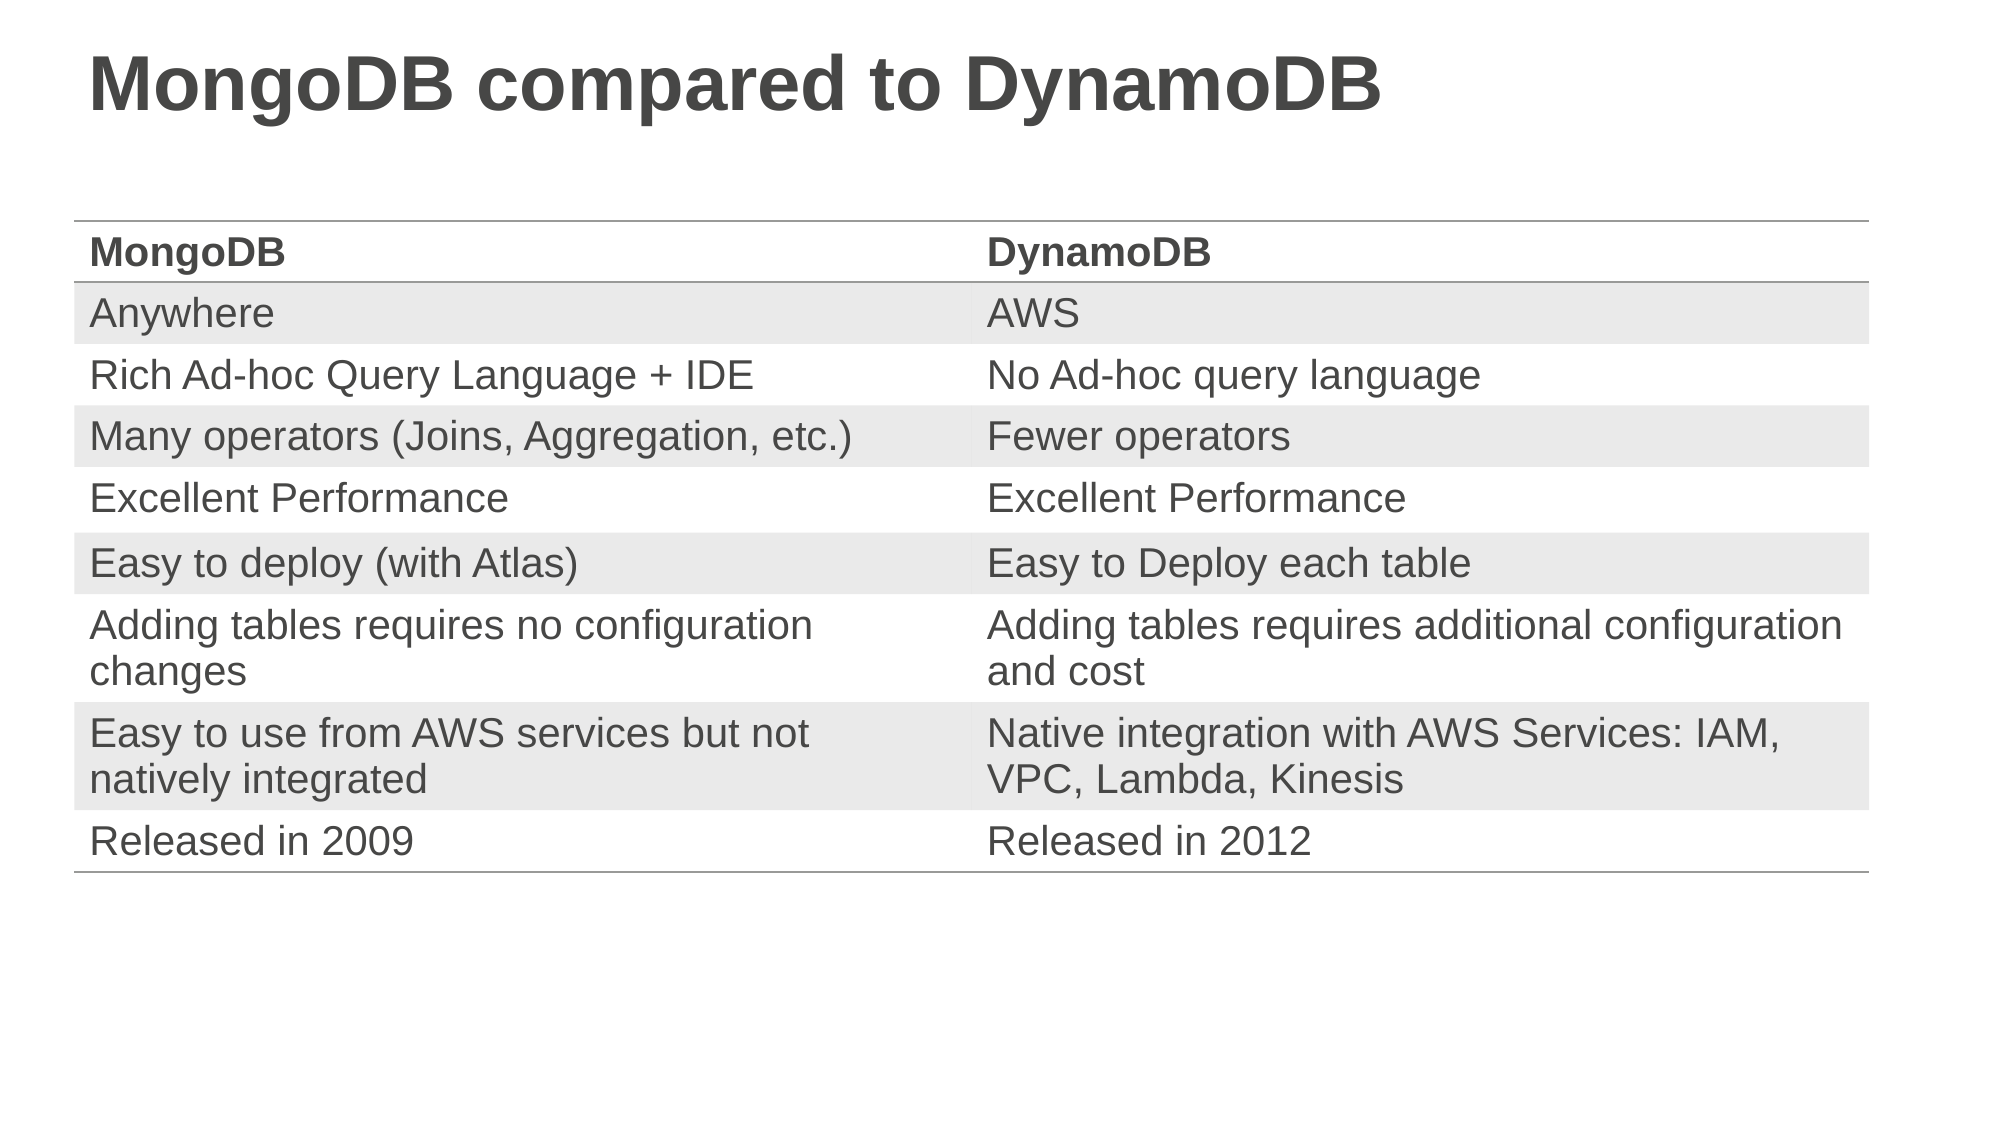

# MongoDB compared to DynamoDB
| MongoDB | DynamoDB |
| --- | --- |
| Anywhere | AWS |
| Rich Ad-hoc Query Language + IDE | No Ad-hoc query language |
| Many operators (Joins, Aggregation, etc.) | Fewer operators |
| Excellent Performance | Excellent Performance |
| Easy to deploy (with Atlas) | Easy to Deploy each table |
| Adding tables requires no configuration changes | Adding tables requires additional configuration and cost |
| Easy to use from AWS services but not natively integrated | Native integration with AWS Services: IAM, VPC, Lambda, Kinesis |
| Released in 2009 | Released in 2012 |